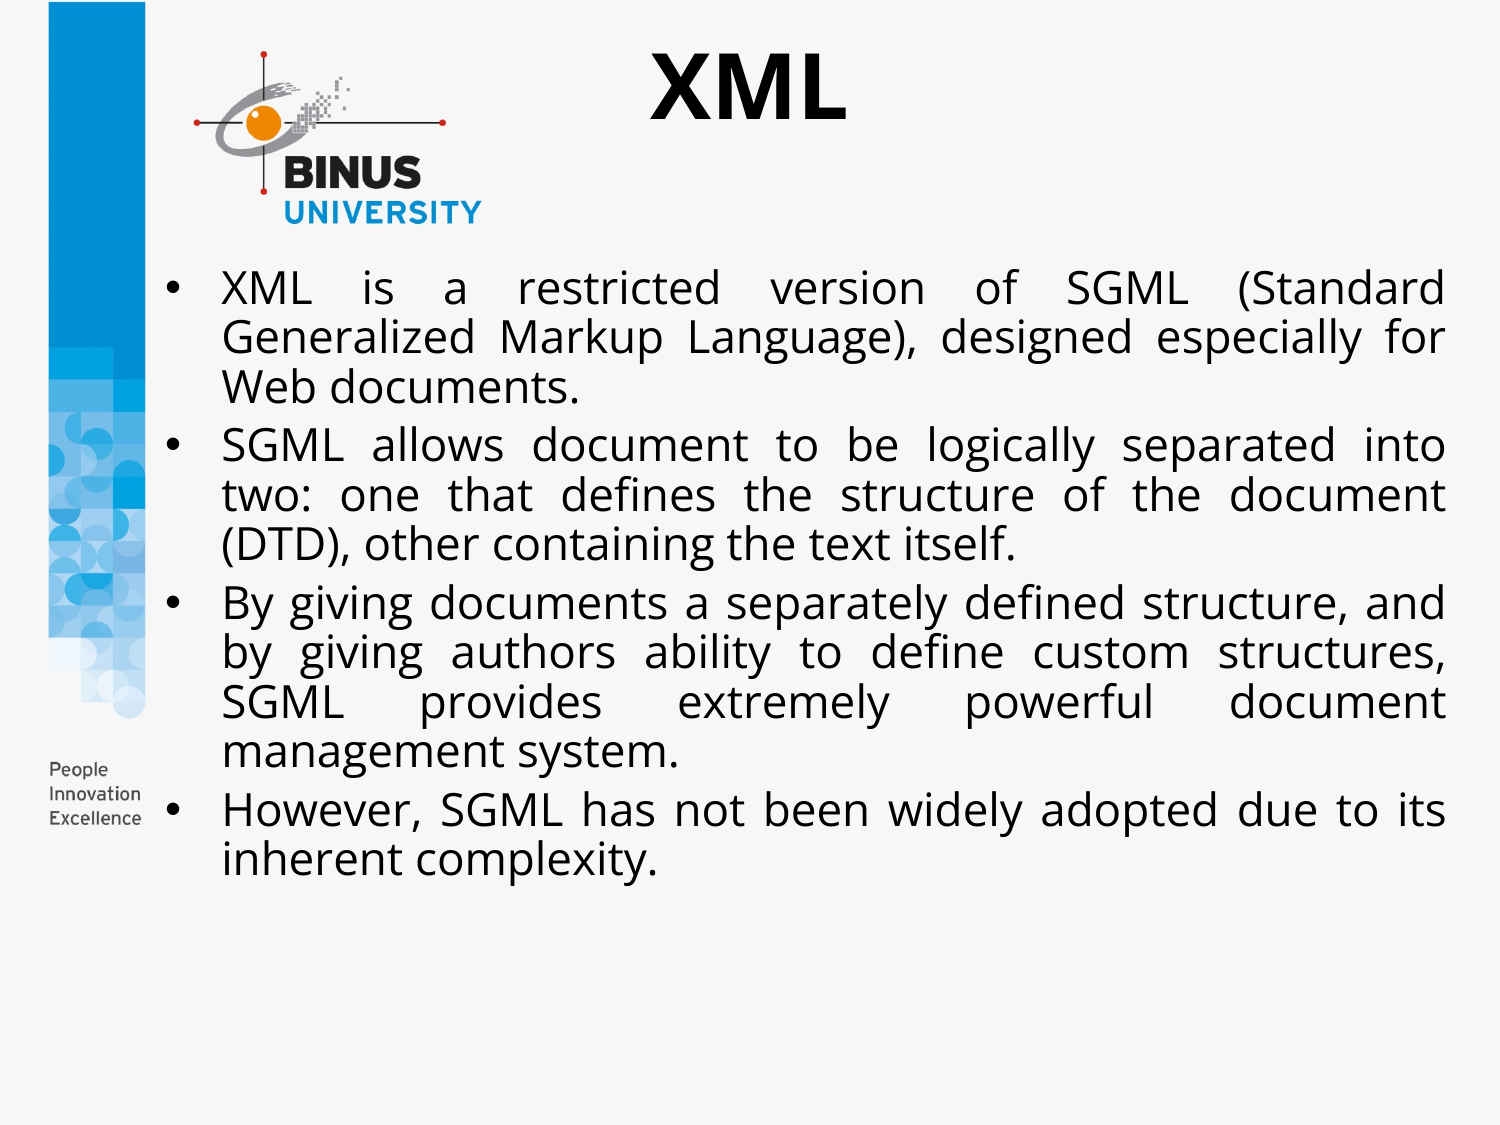

# XML
XML is a restricted version of SGML (Standard Generalized Markup Language), designed especially for Web documents.
SGML allows document to be logically separated into two: one that defines the structure of the document (DTD), other containing the text itself.
By giving documents a separately defined structure, and by giving authors ability to define custom structures, SGML provides extremely powerful document management system.
However, SGML has not been widely adopted due to its inherent complexity.